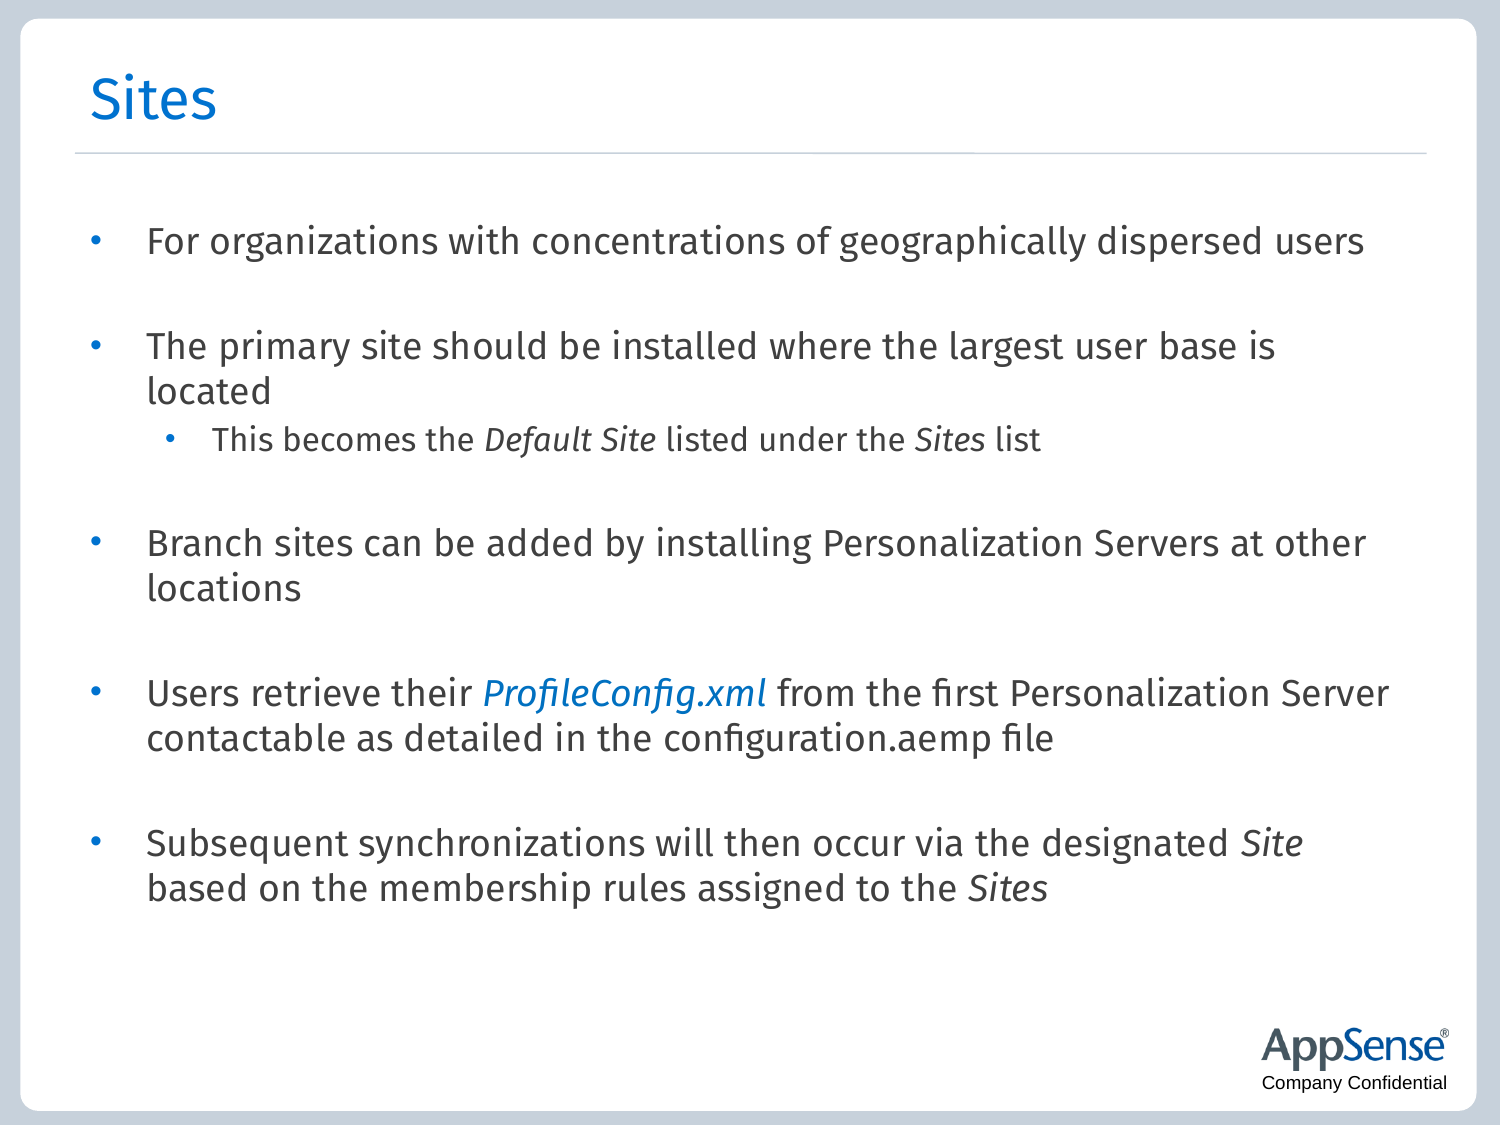

# Sites
For organizations with concentrations of geographically dispersed users

The primary site should be installed where the largest user base is located
This becomes the Default Site listed under the Sites list

Branch sites can be added by installing Personalization Servers at other locations

Users retrieve their ProfileConfig.xml from the first Personalization Server contactable as detailed in the configuration.aemp file

Subsequent synchronizations will then occur via the designated Site based on the membership rules assigned to the Sites